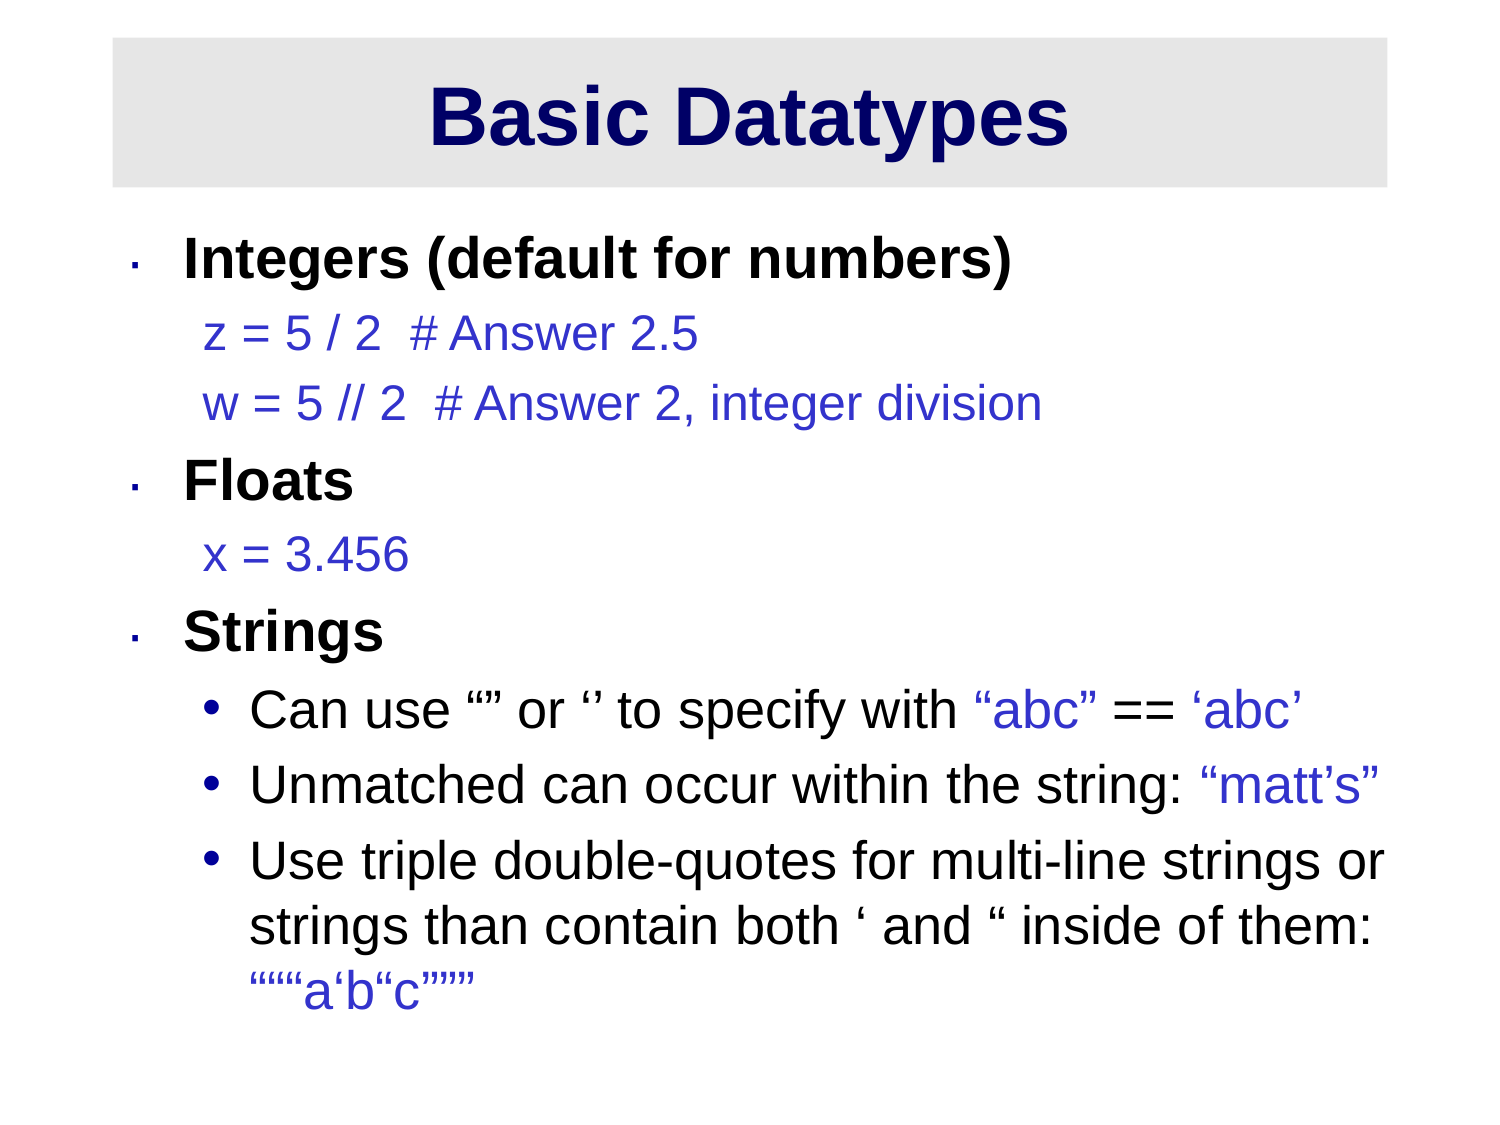

# Basic Datatypes
Integers (default for numbers)
z = 5 / 2  # Answer 2.5
w = 5 // 2  # Answer 2, integer division
Floats
x = 3.456
Strings
Can use “” or ‘’ to specify with “abc” == ‘abc’
Unmatched can occur within the string: “matt’s”
Use triple double-quotes for multi-line strings or strings than contain both ‘ and “ inside of them:
“““a‘b“c”””